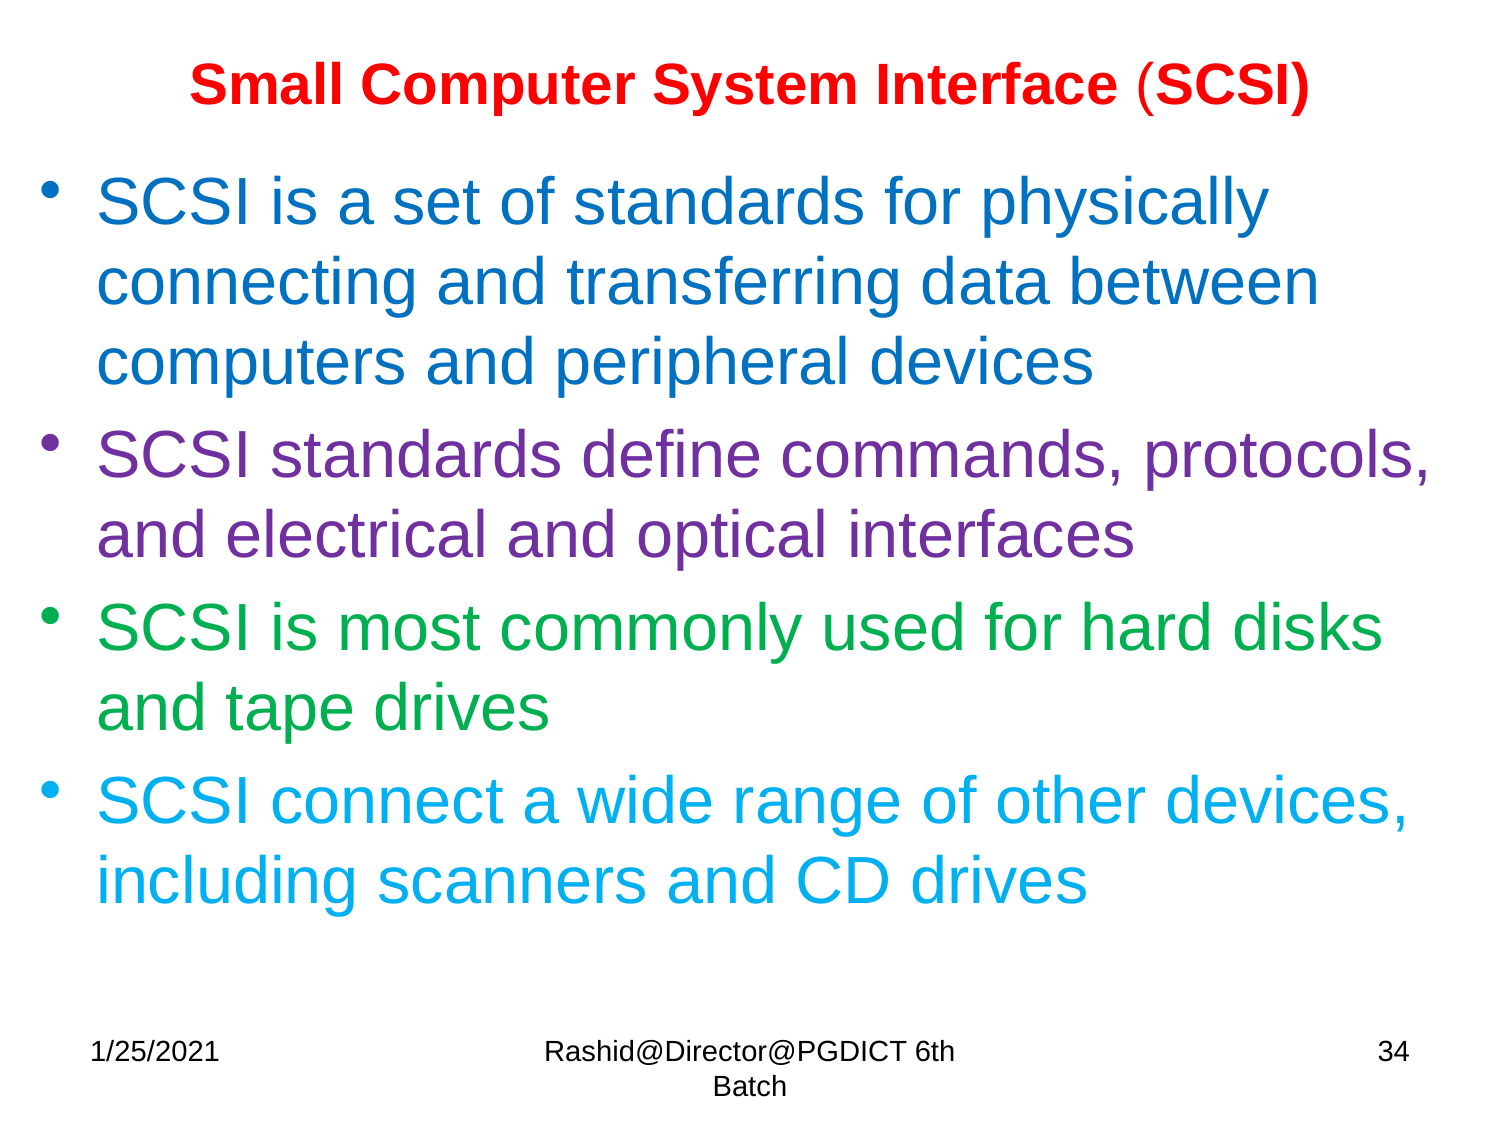

# Small Computer System Interface (SCSI)
SCSI is a set of standards for physically connecting and transferring data between computers and peripheral devices
SCSI standards define commands, protocols, and electrical and optical interfaces
SCSI is most commonly used for hard disks and tape drives
SCSI connect a wide range of other devices, including scanners and CD drives
1/25/2021
Rashid@Director@PGDICT 6th Batch
34